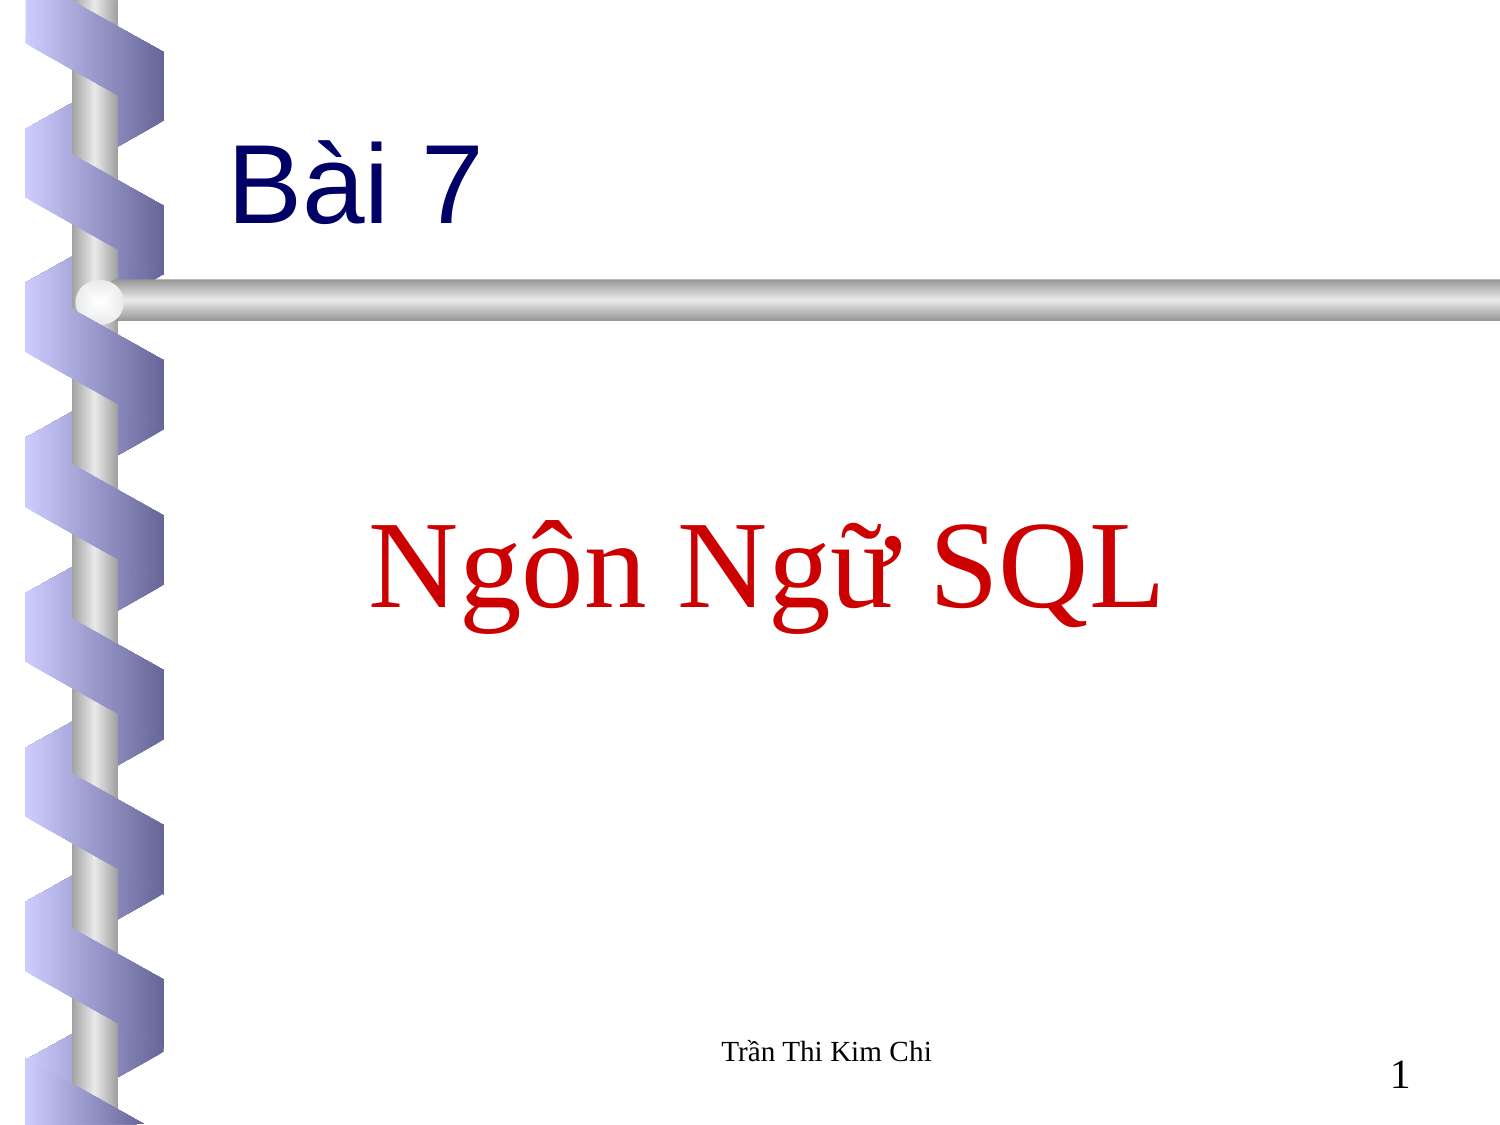

Bài 7
# Ngôn Ngữ SQL
Trần Thi Kim Chi